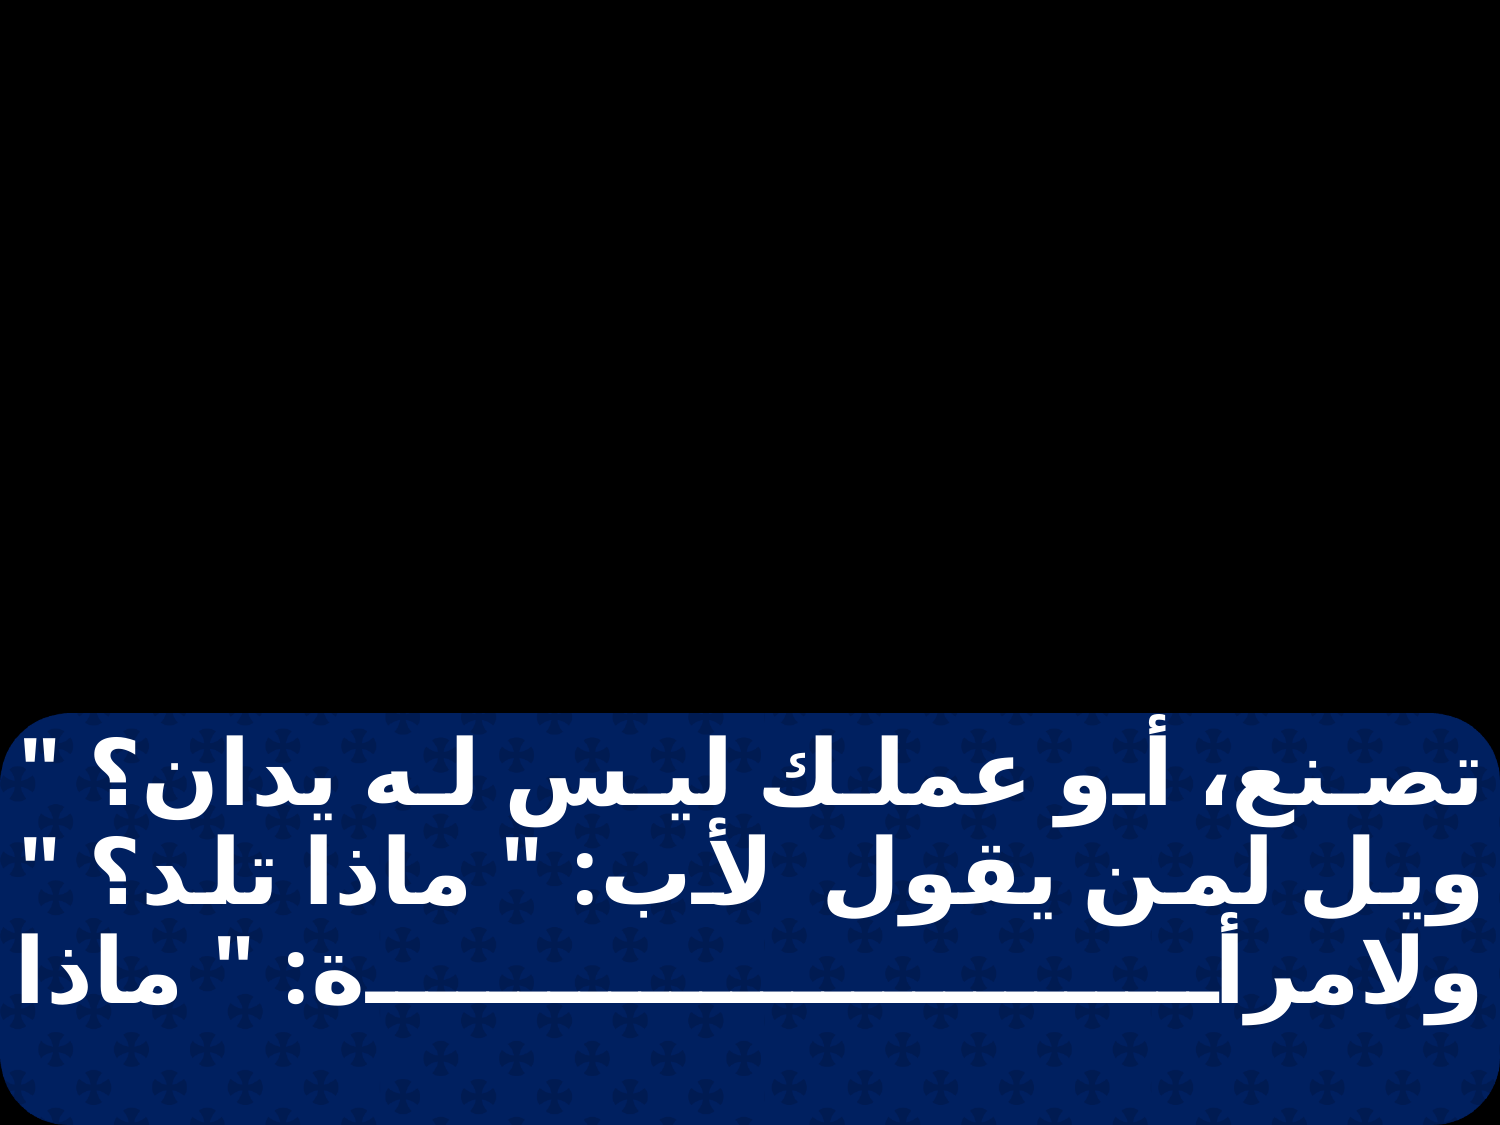

تصنع، أو عملك ليس له يدان؟ " ويل لمن يقول  لأب: " ماذا تلد؟ " ولامرأة: " ماذا